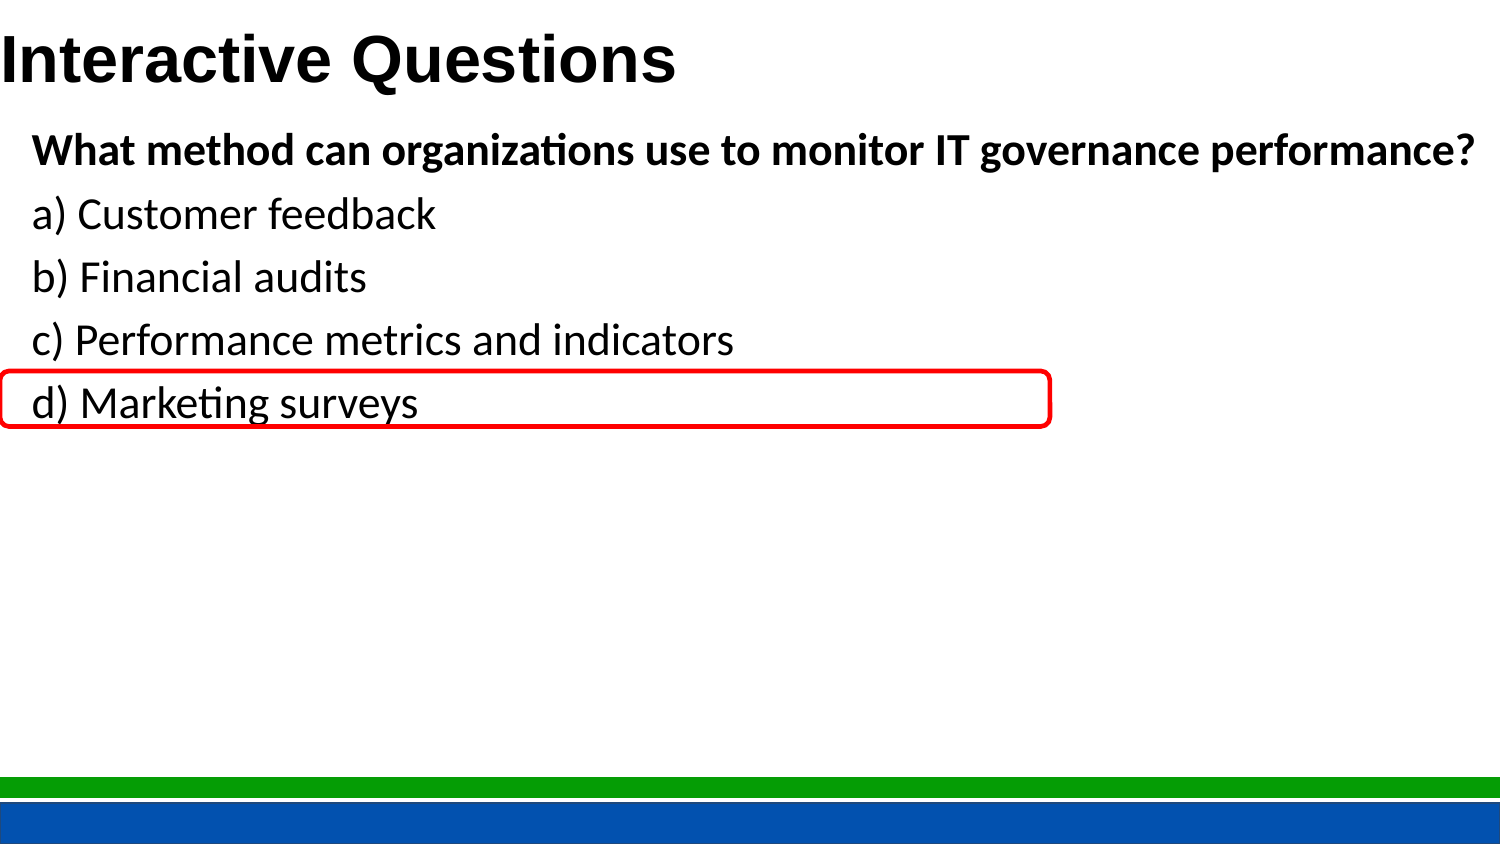

Interactive Questions
What method can organizations use to monitor IT governance performance?
a) Customer feedback
b) Financial audits
c) Performance metrics and indicators
d) Marketing surveys